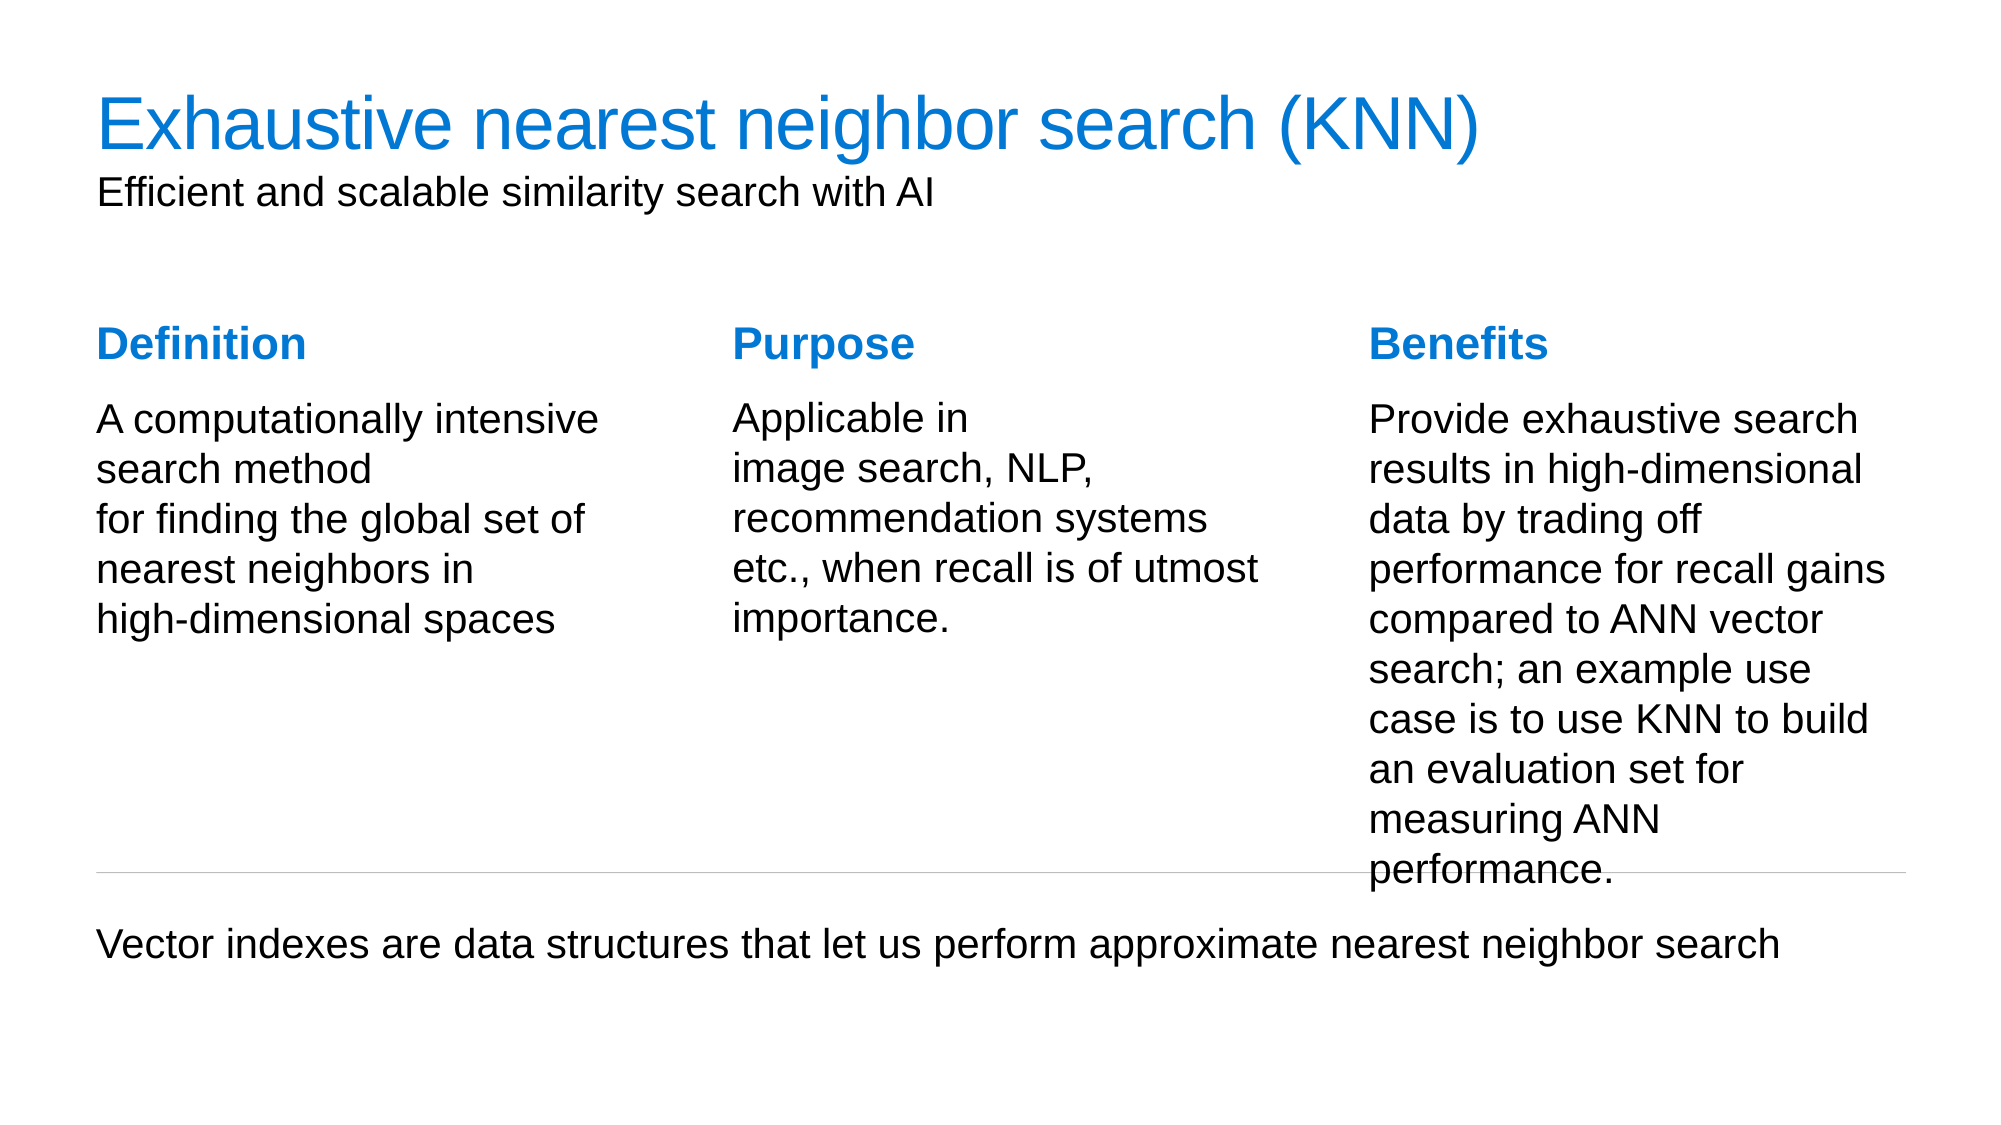

# Exhaustive nearest neighbor search (KNN) Efficient and scalable similarity search with AI
Definition
Purpose
Benefits
Applicable in
image search, NLP, recommendation systems etc., when recall is of utmost importance.
A computationally intensive search method
for finding the global set of nearest neighbors in
high-dimensional spaces
Provide exhaustive search
results in high-dimensional data by trading off
performance for recall gains compared to ANN vector search; an example use case is to use KNN to build an evaluation set for measuring ANN performance.
Vector indexes are data structures that let us perform approximate nearest neighbor search